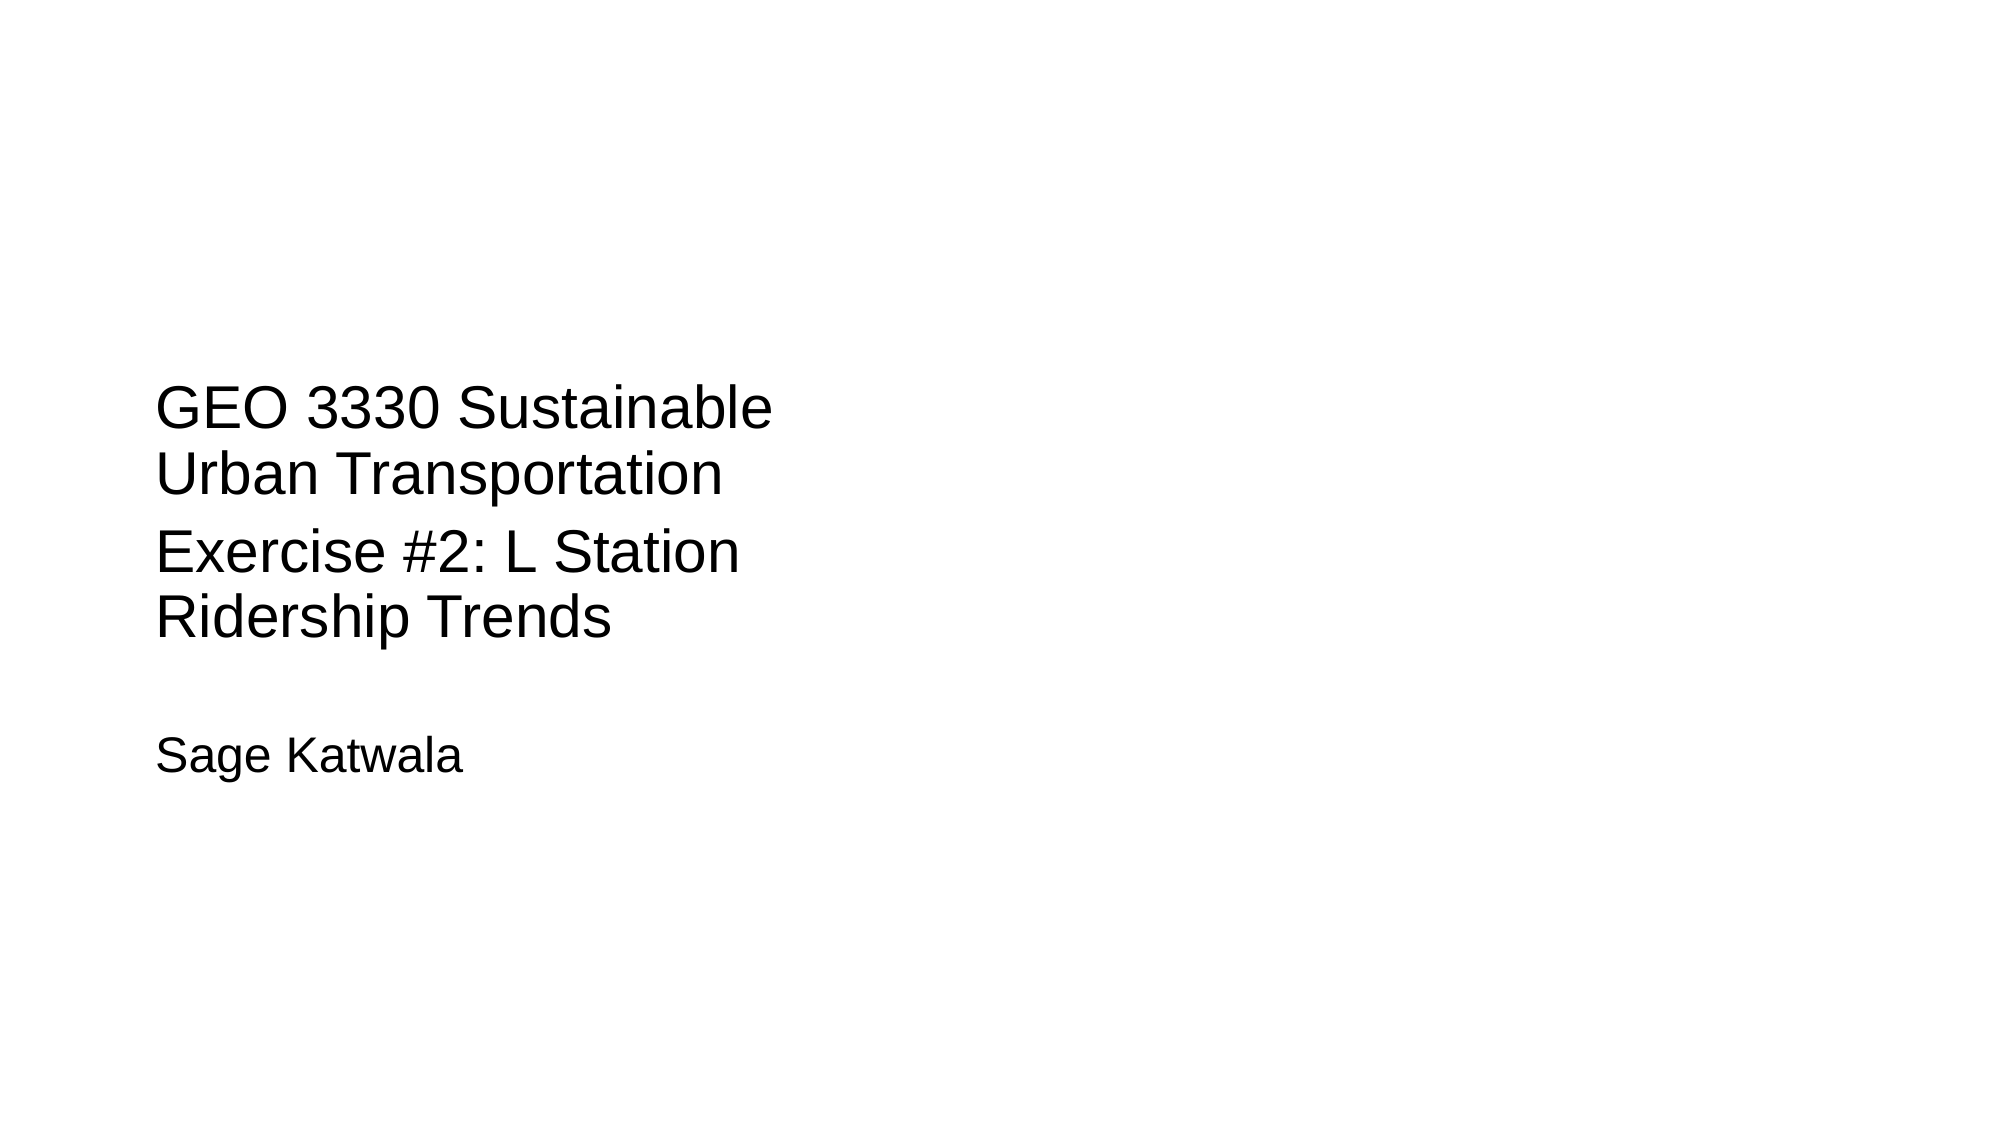

GEO 3330 Sustainable Urban Transportation
Exercise #2: L Station Ridership Trends

Sage Katwala